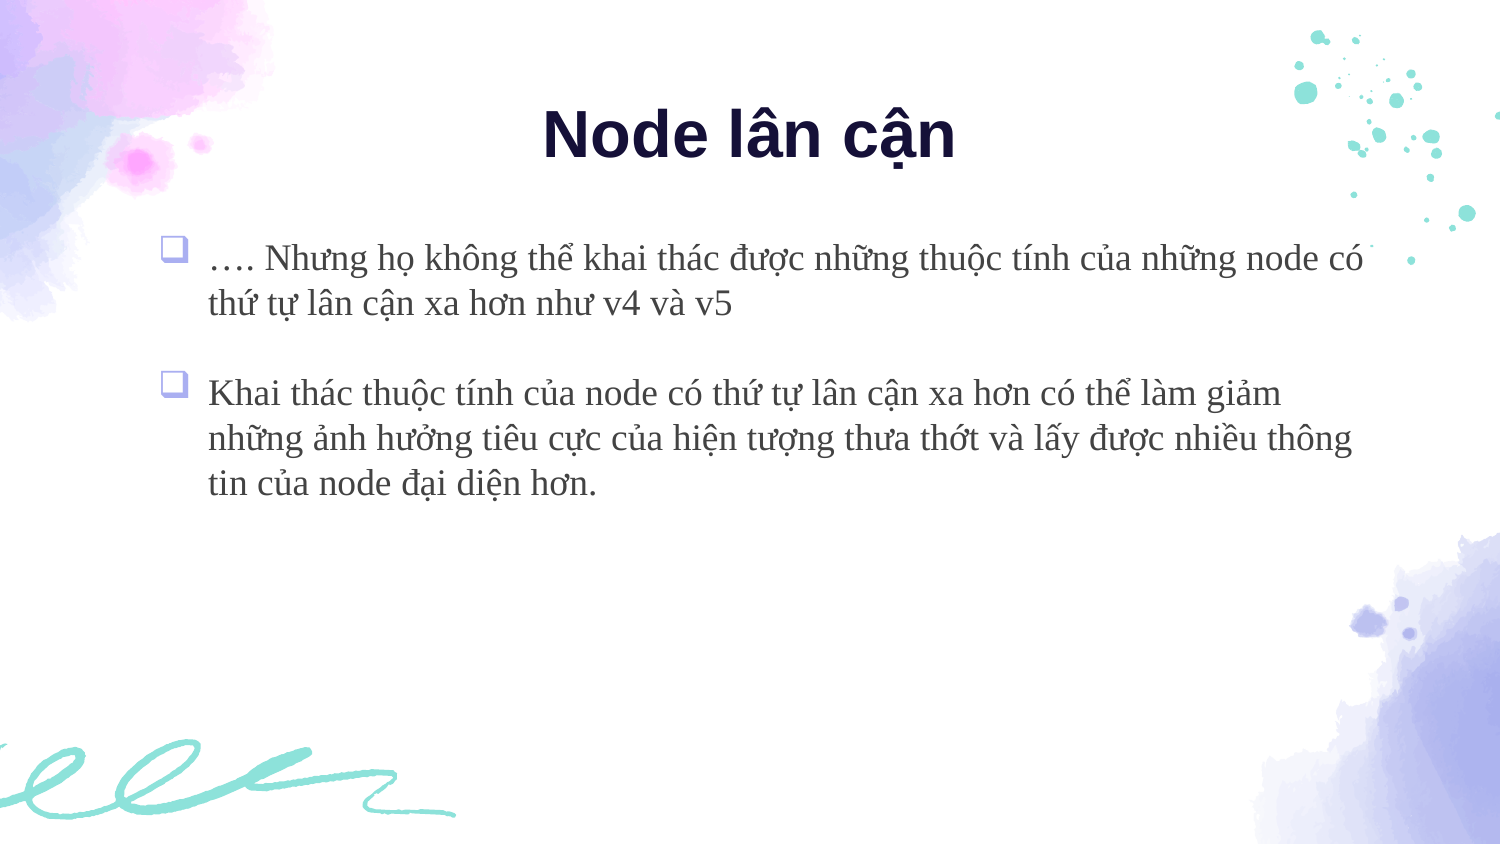

# Node lân cận
…. Nhưng họ không thể khai thác được những thuộc tính của những node có thứ tự lân cận xa hơn như v4 và v5

Khai thác thuộc tính của node có thứ tự lân cận xa hơn có thể làm giảm những ảnh hưởng tiêu cực của hiện tượng thưa thớt và lấy được nhiều thông tin của node đại diện hơn.